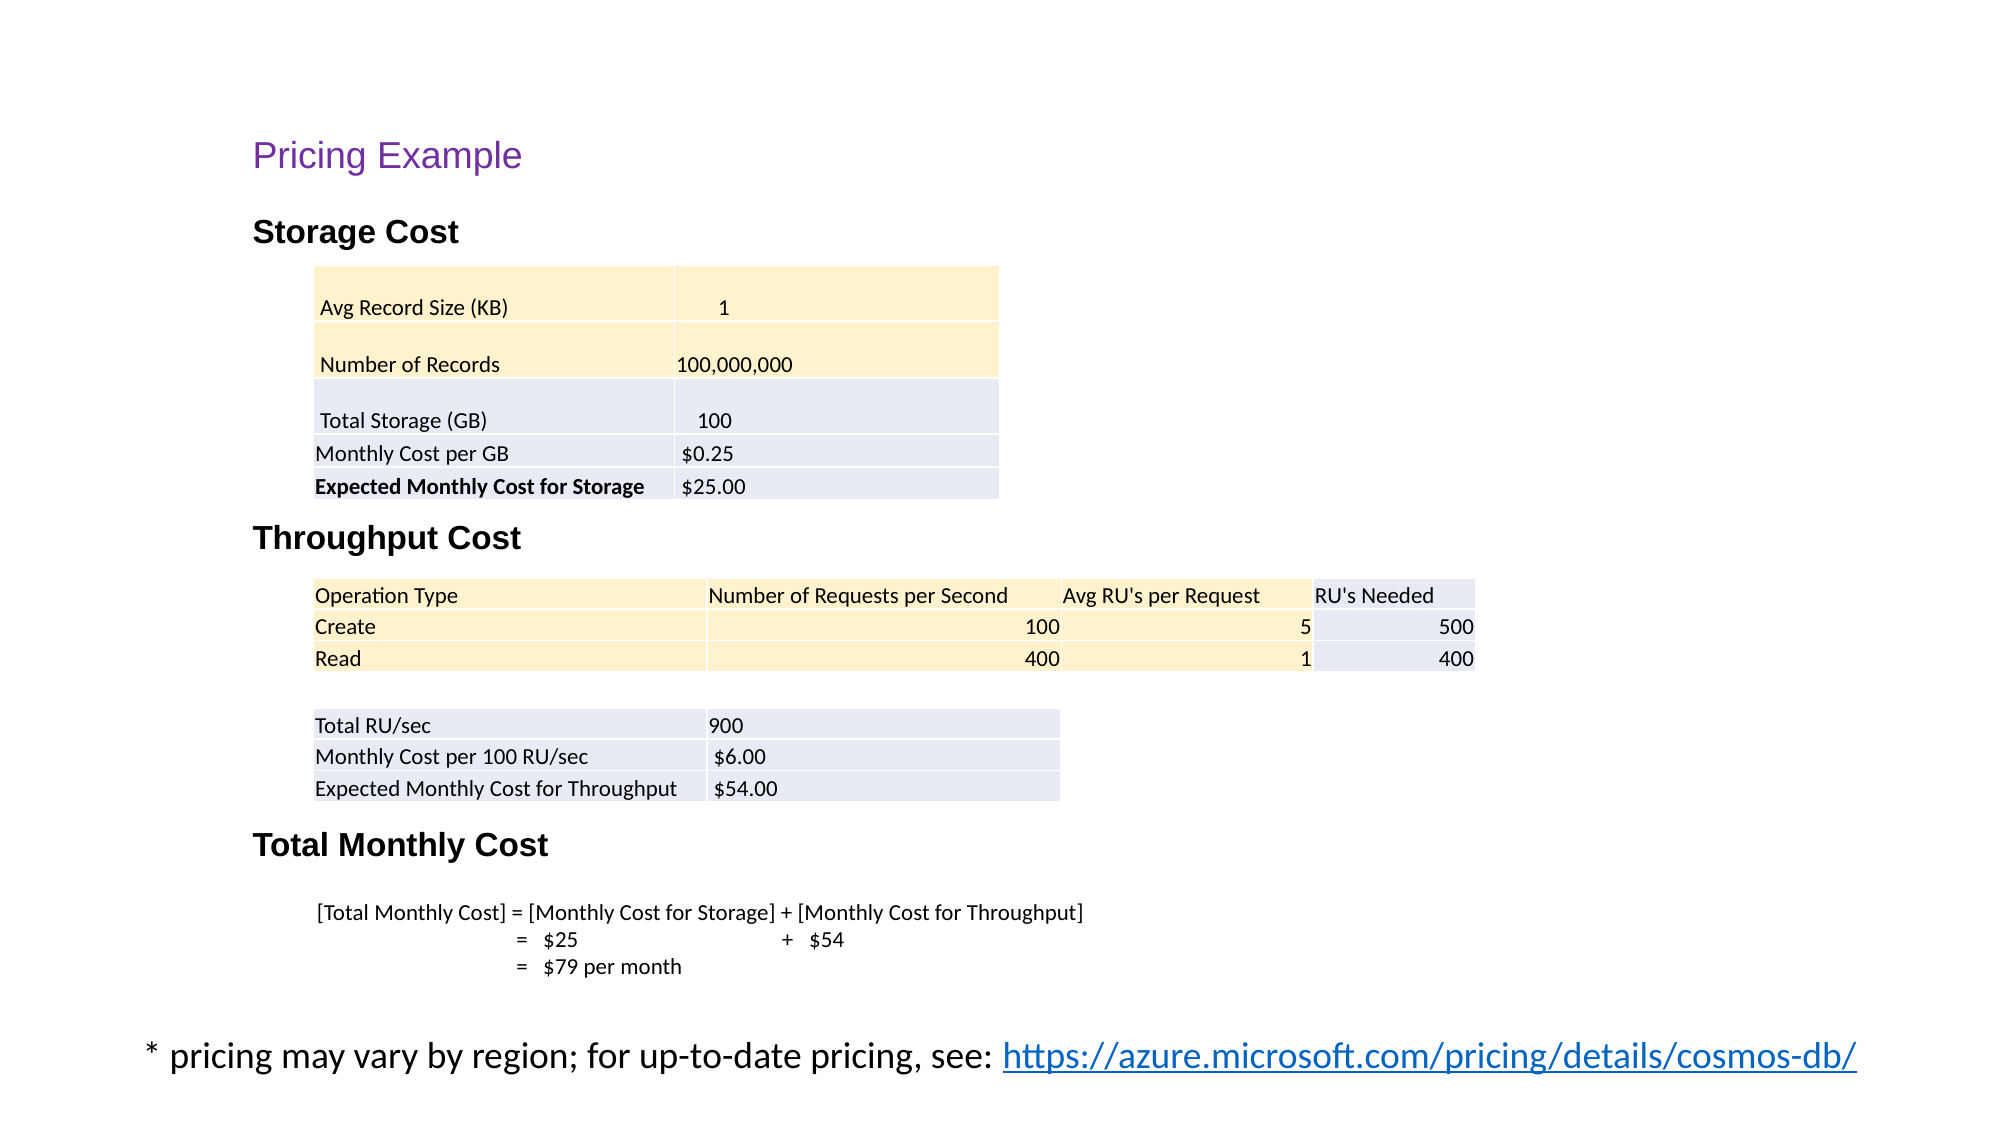

Pricing Example
Storage Cost
| Avg Record Size (KB) | 1 |
| --- | --- |
| Number of Records | 100,000,000 |
| Total Storage (GB) | 100 |
| Monthly Cost per GB | $0.25 |
| Expected Monthly Cost for Storage | $25.00 |
Throughput Cost
| Operation Type | Number of Requests per Second | Avg RU's per Request | RU's Needed |
| --- | --- | --- | --- |
| Create | 100 | 5 | 500 |
| Read | 400 | 1 | 400 |
| Total RU/sec | 900 |
| --- | --- |
| Monthly Cost per 100 RU/sec | $6.00 |
| Expected Monthly Cost for Throughput | $54.00 |
Total Monthly Cost
[Total Monthly Cost] = [Monthly Cost for Storage] + [Monthly Cost for Throughput]
                                      =   $25                                       +   $54
                                      =   $79 per month
* pricing may vary by region; for up-to-date pricing, see: https://azure.microsoft.com/pricing/details/cosmos-db/